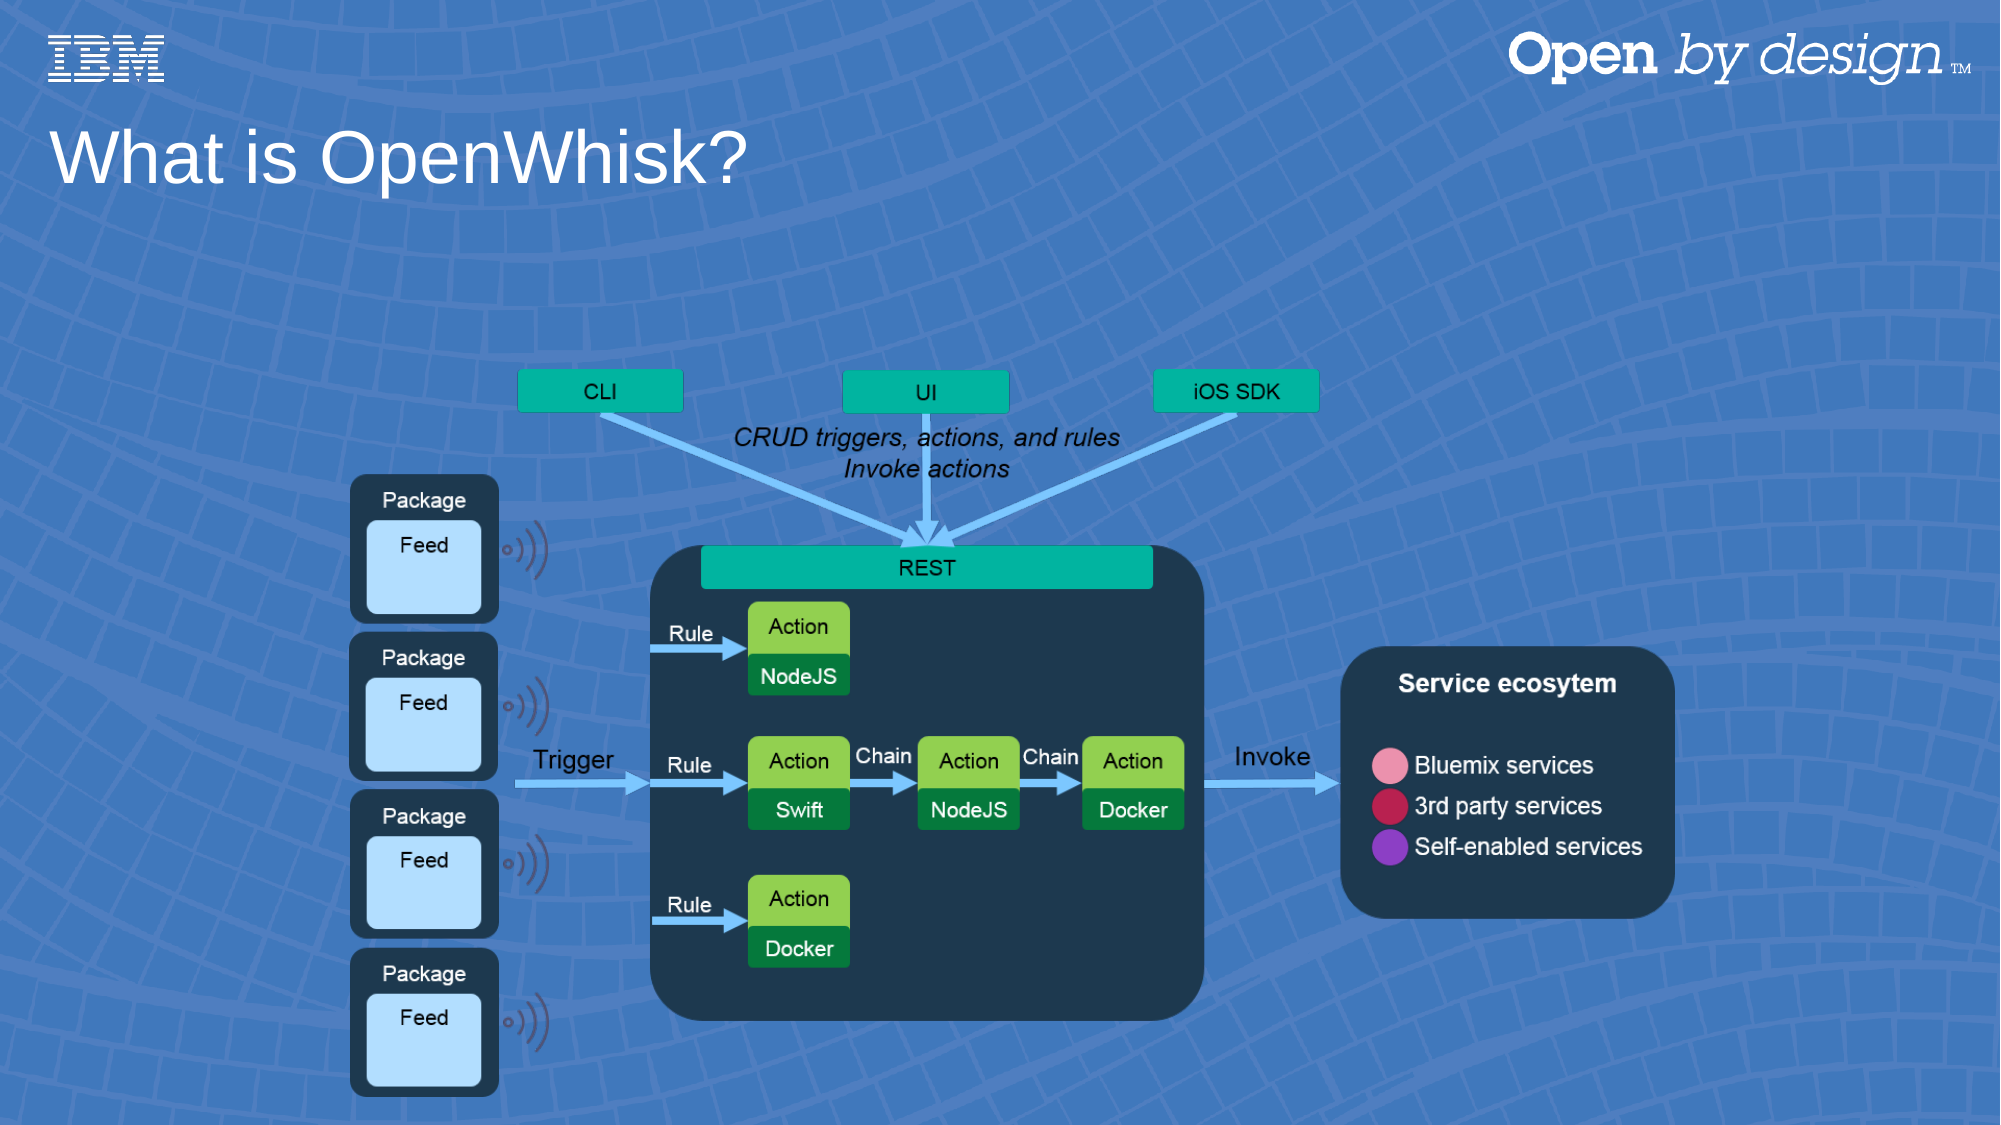

What is OpenWhisk?
a distributed compute service to execute application logic in response  to events.

ICICI Appathon 2017
by SirAbhinavJain